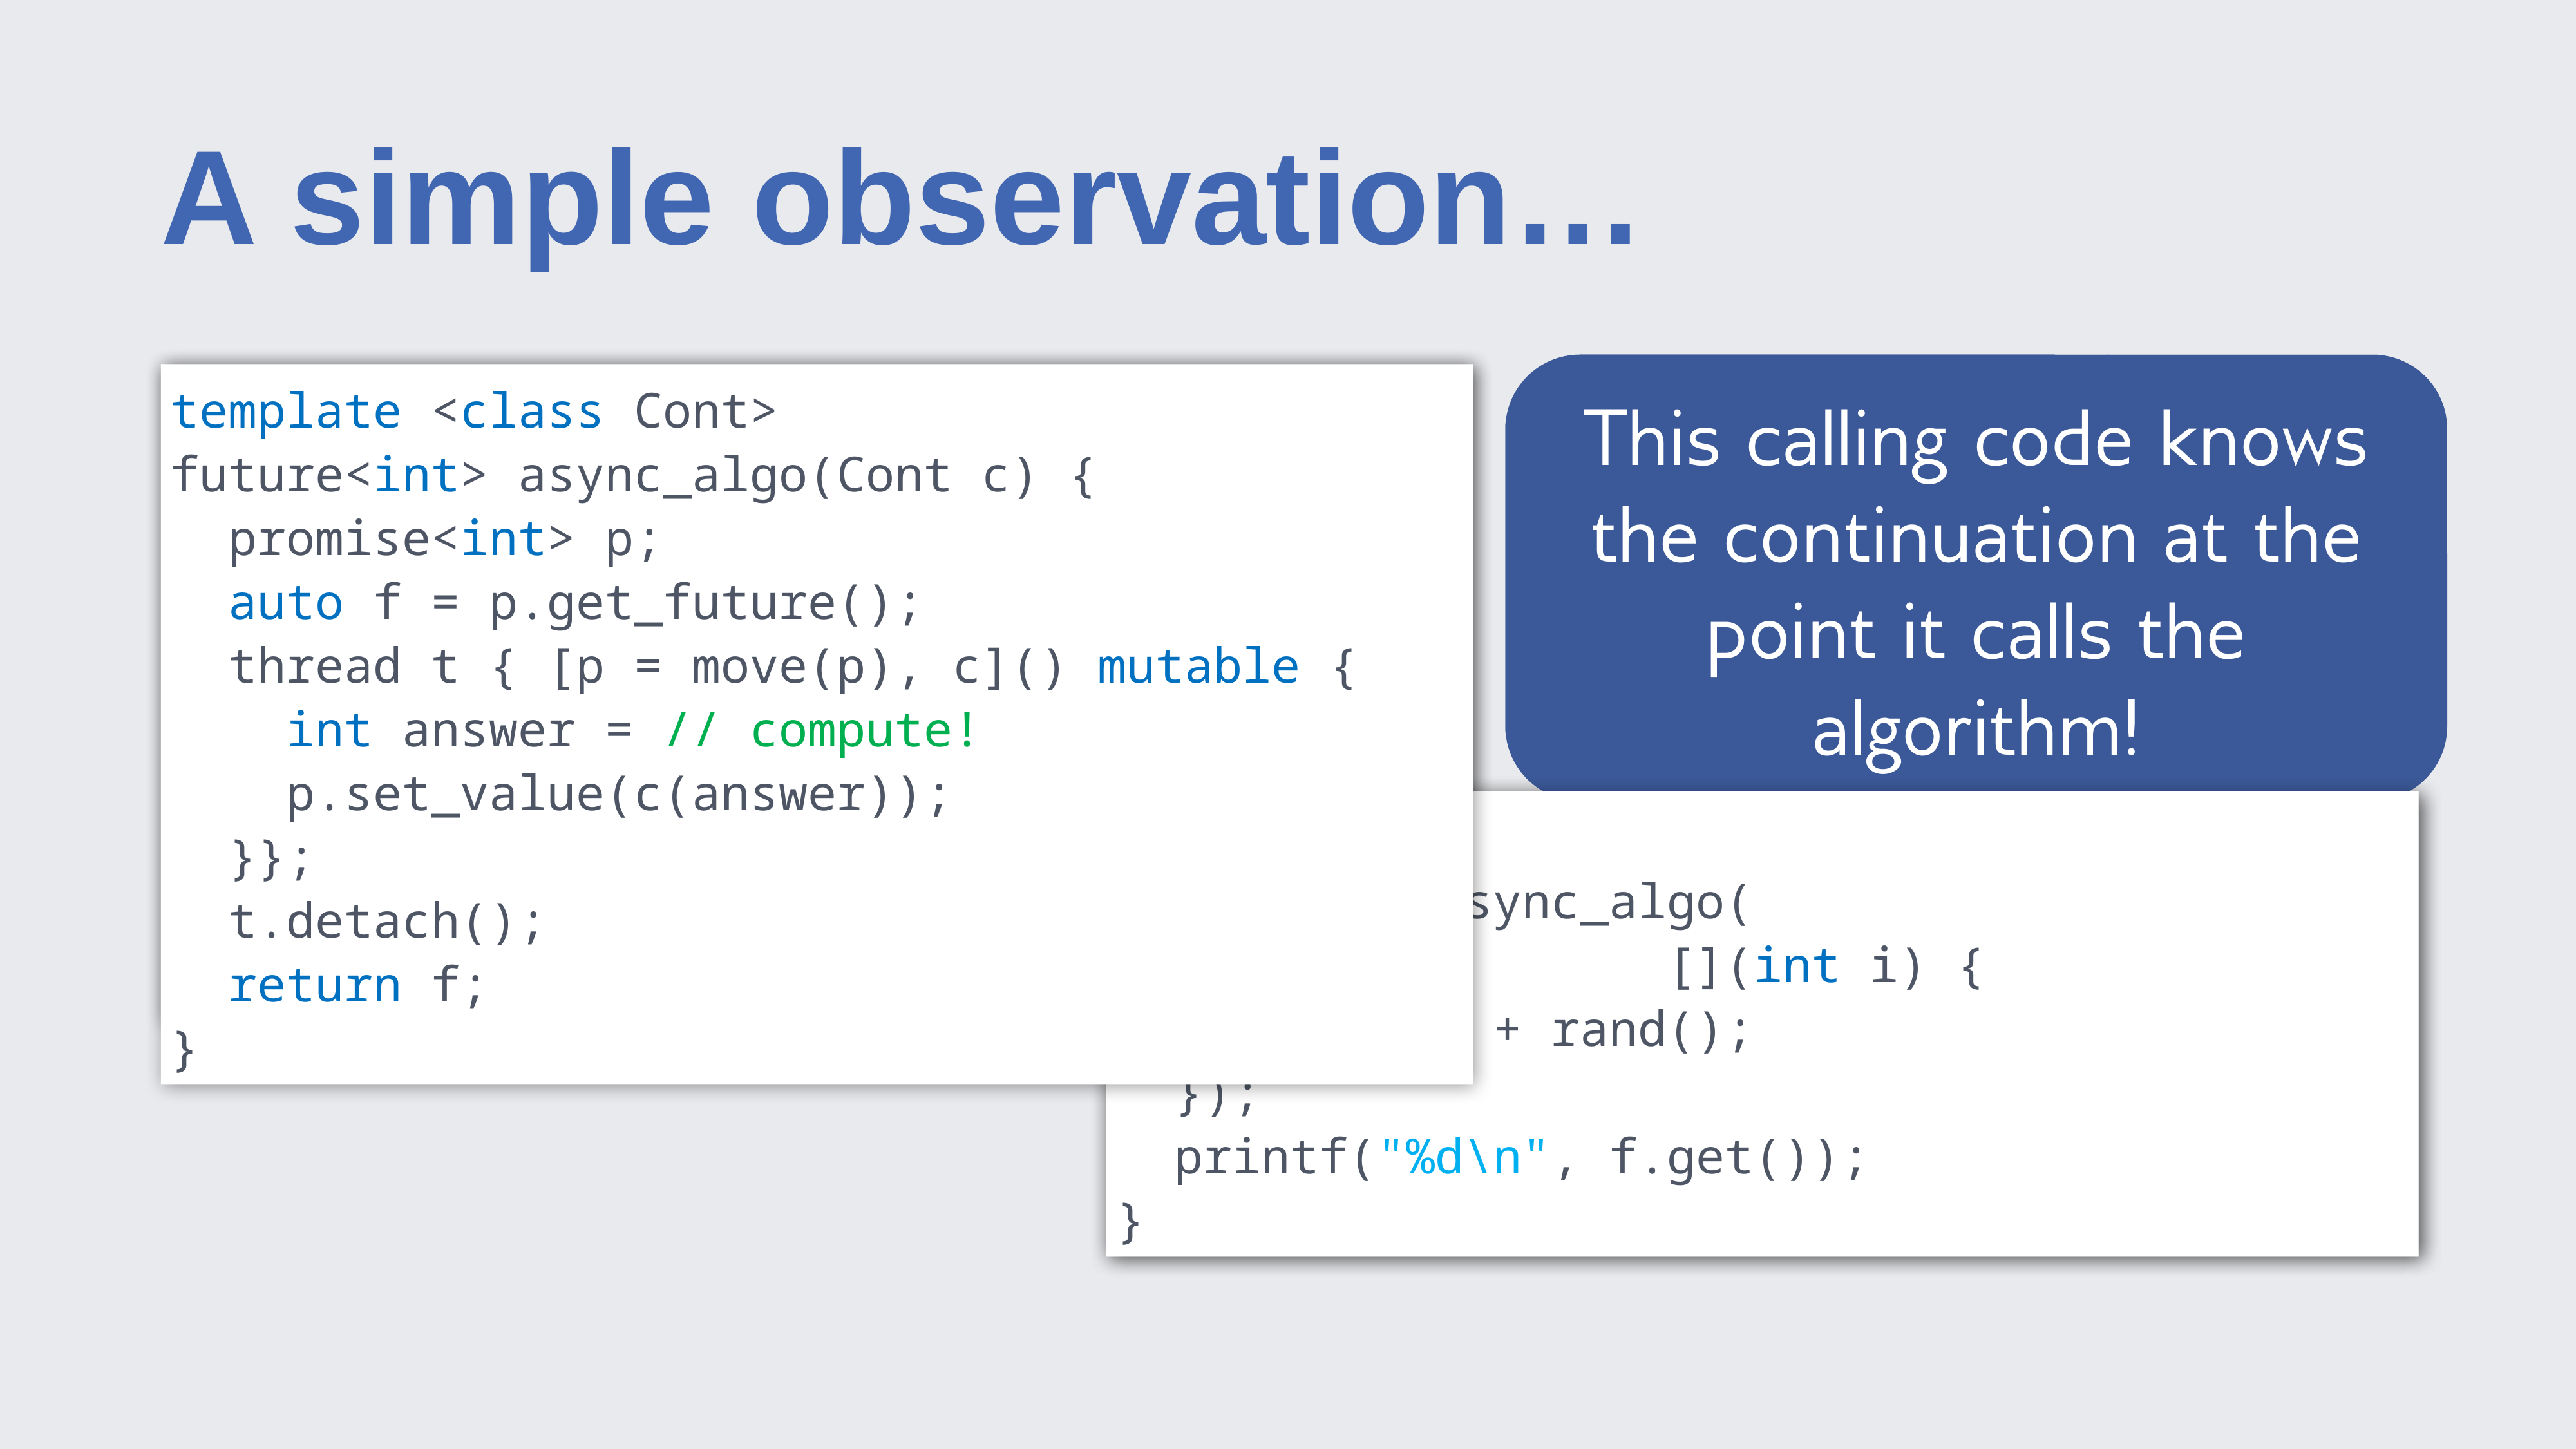

# A simple observation…
template <class Cont>
future<int> async_algo(Cont c) {
  promise<int> p;
  auto f = p.get_future();
  thread t { [p = move(p), c]() mutable {
    int answer = // compute!
    p.set_value(c(answer));
  }};
  t.detach();
  return f;
}
future<int> async_algo() {
  promise<int> p;
  auto f = p.get_future();
  thread t { [p = move(p)]() mutable {
    int answer = // compute!
    p.set_value(answer);
  }};
  t.detach();
  return f;
}
This calling code knows the continuation at the point it calls the algorithm!
int main() {
  auto f = async_algo();
  auto f2 = f.then([](int i) {
    return i + rand();
  });
  printf("%d\n", f2.get());
}
int main() {
  auto f = async_algo(
                   [](int i) {
    return i + rand();
  });
  printf("%d\n", f.get());
}